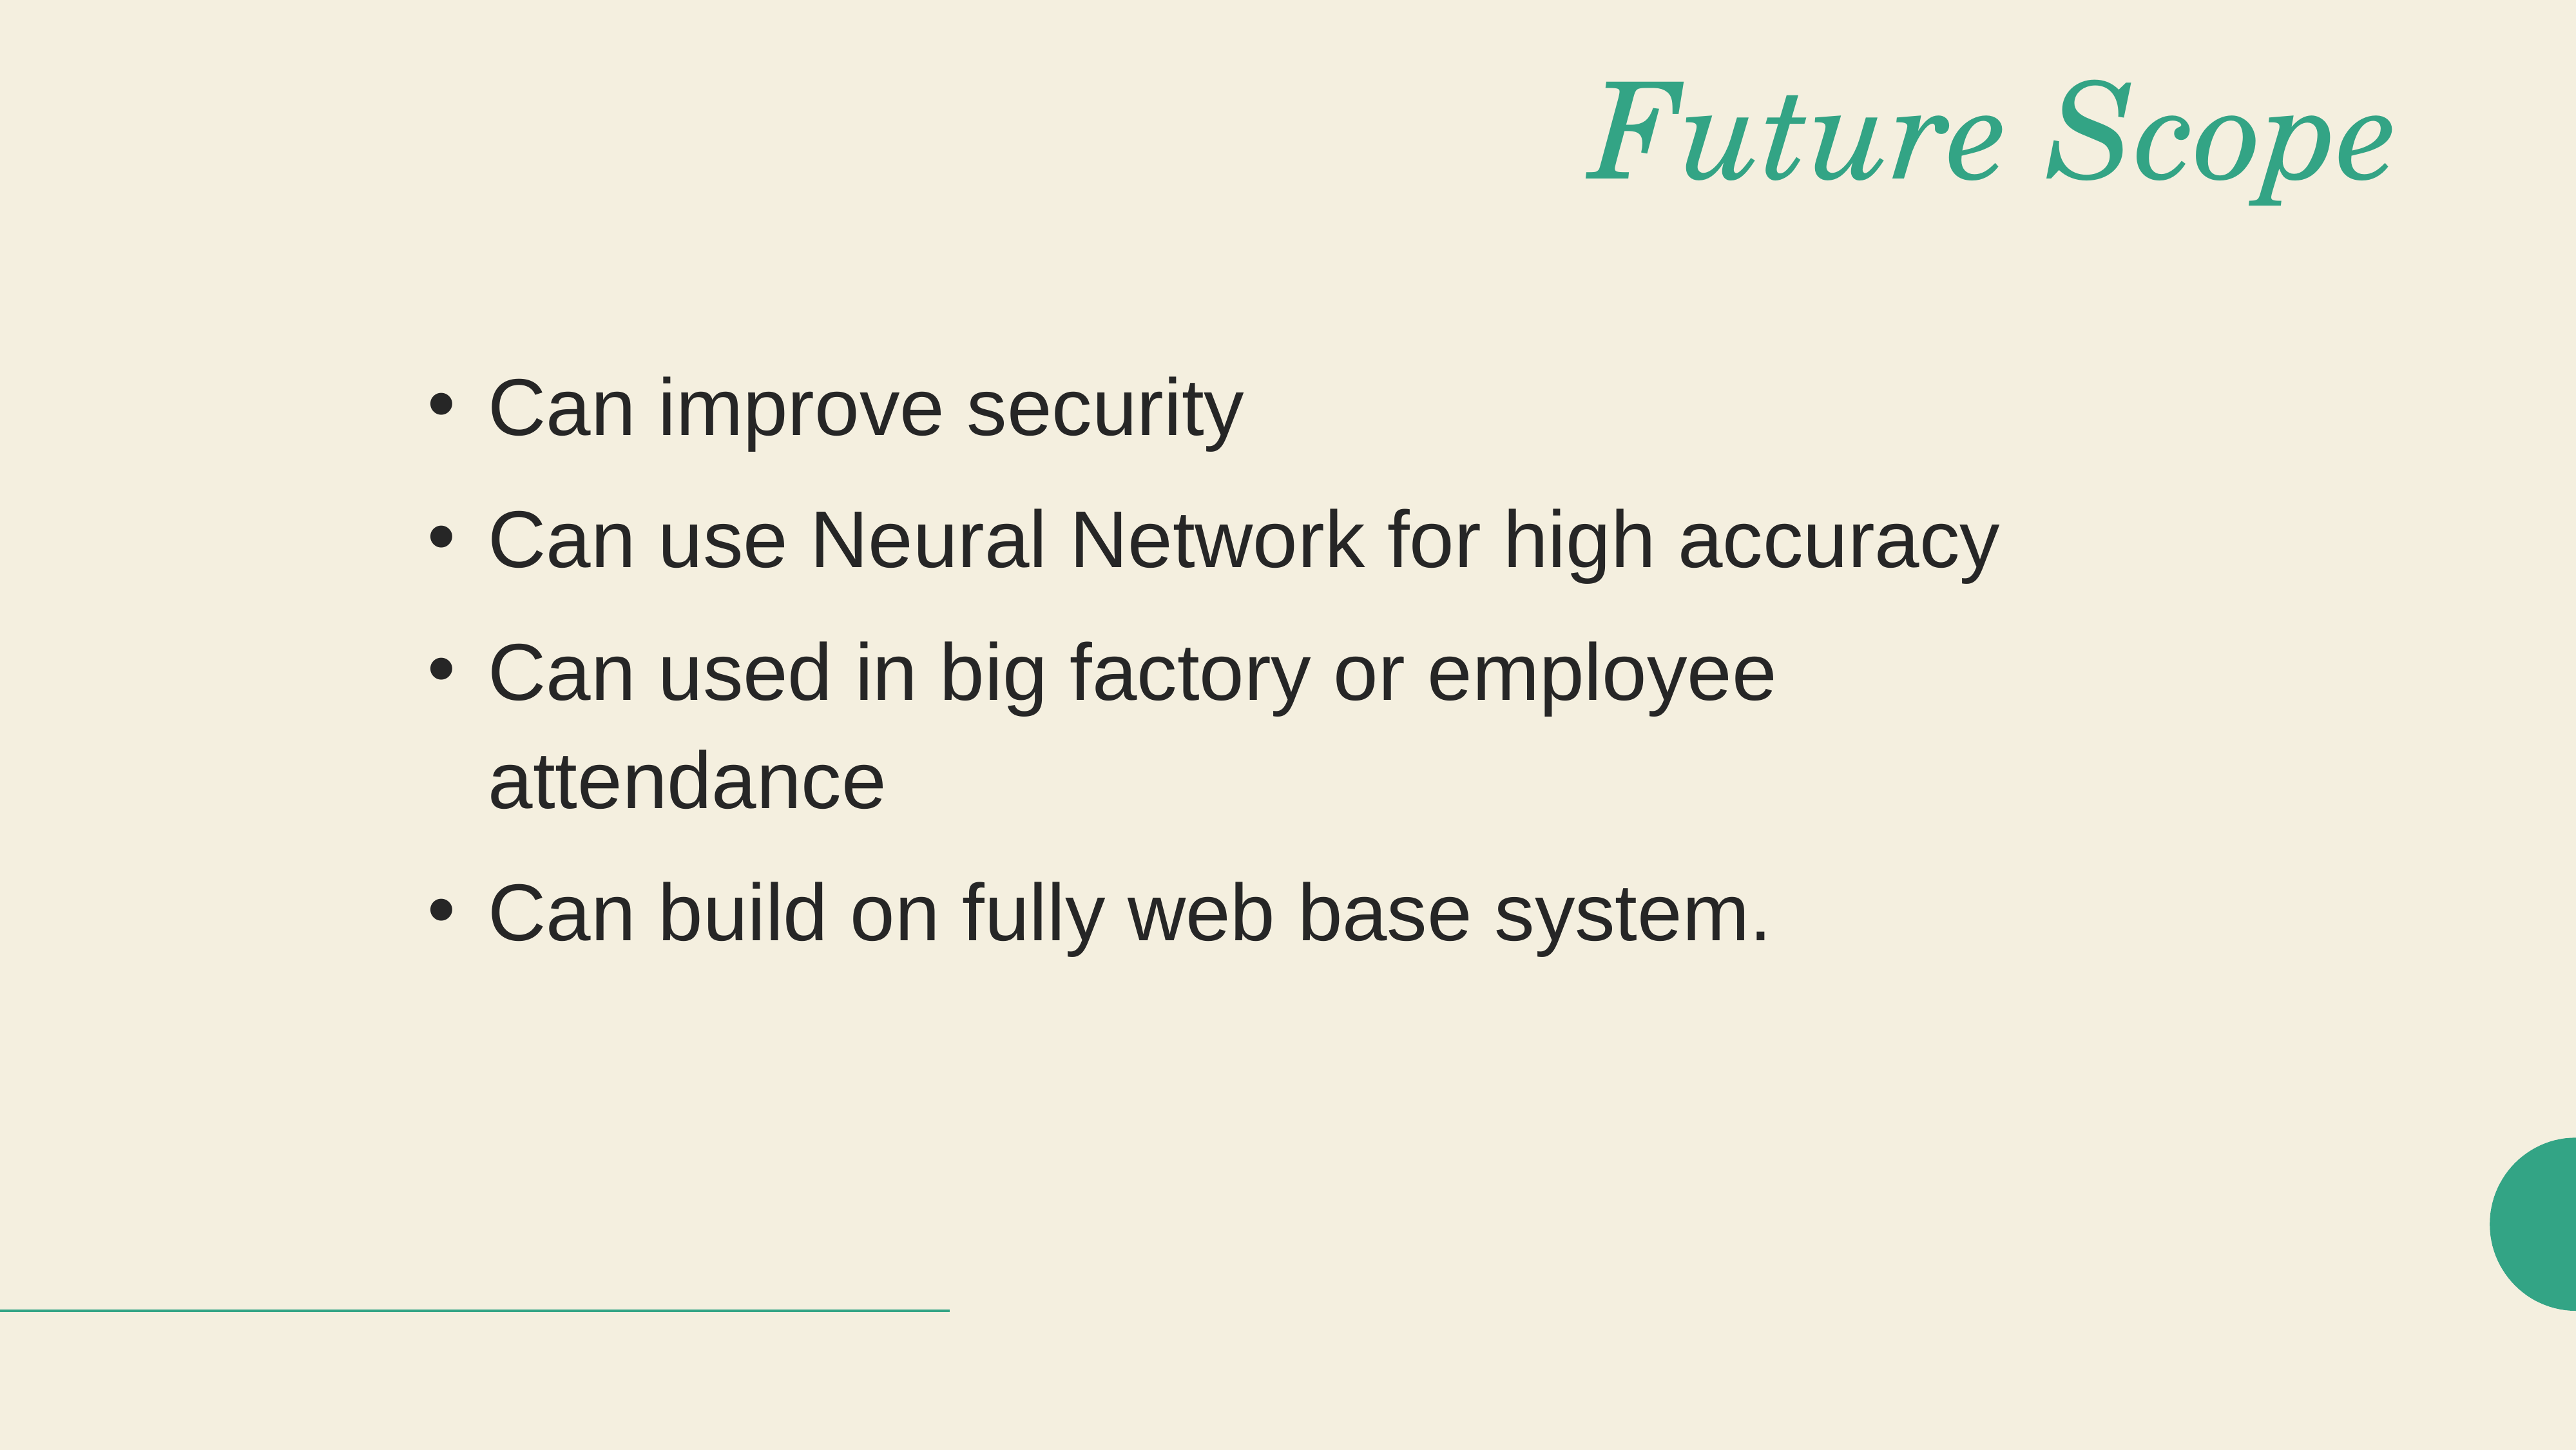

# Future Scope
Can improve security
Can use Neural Network for high accuracy
Can used in big factory or employee attendance
Can build on fully web base system.